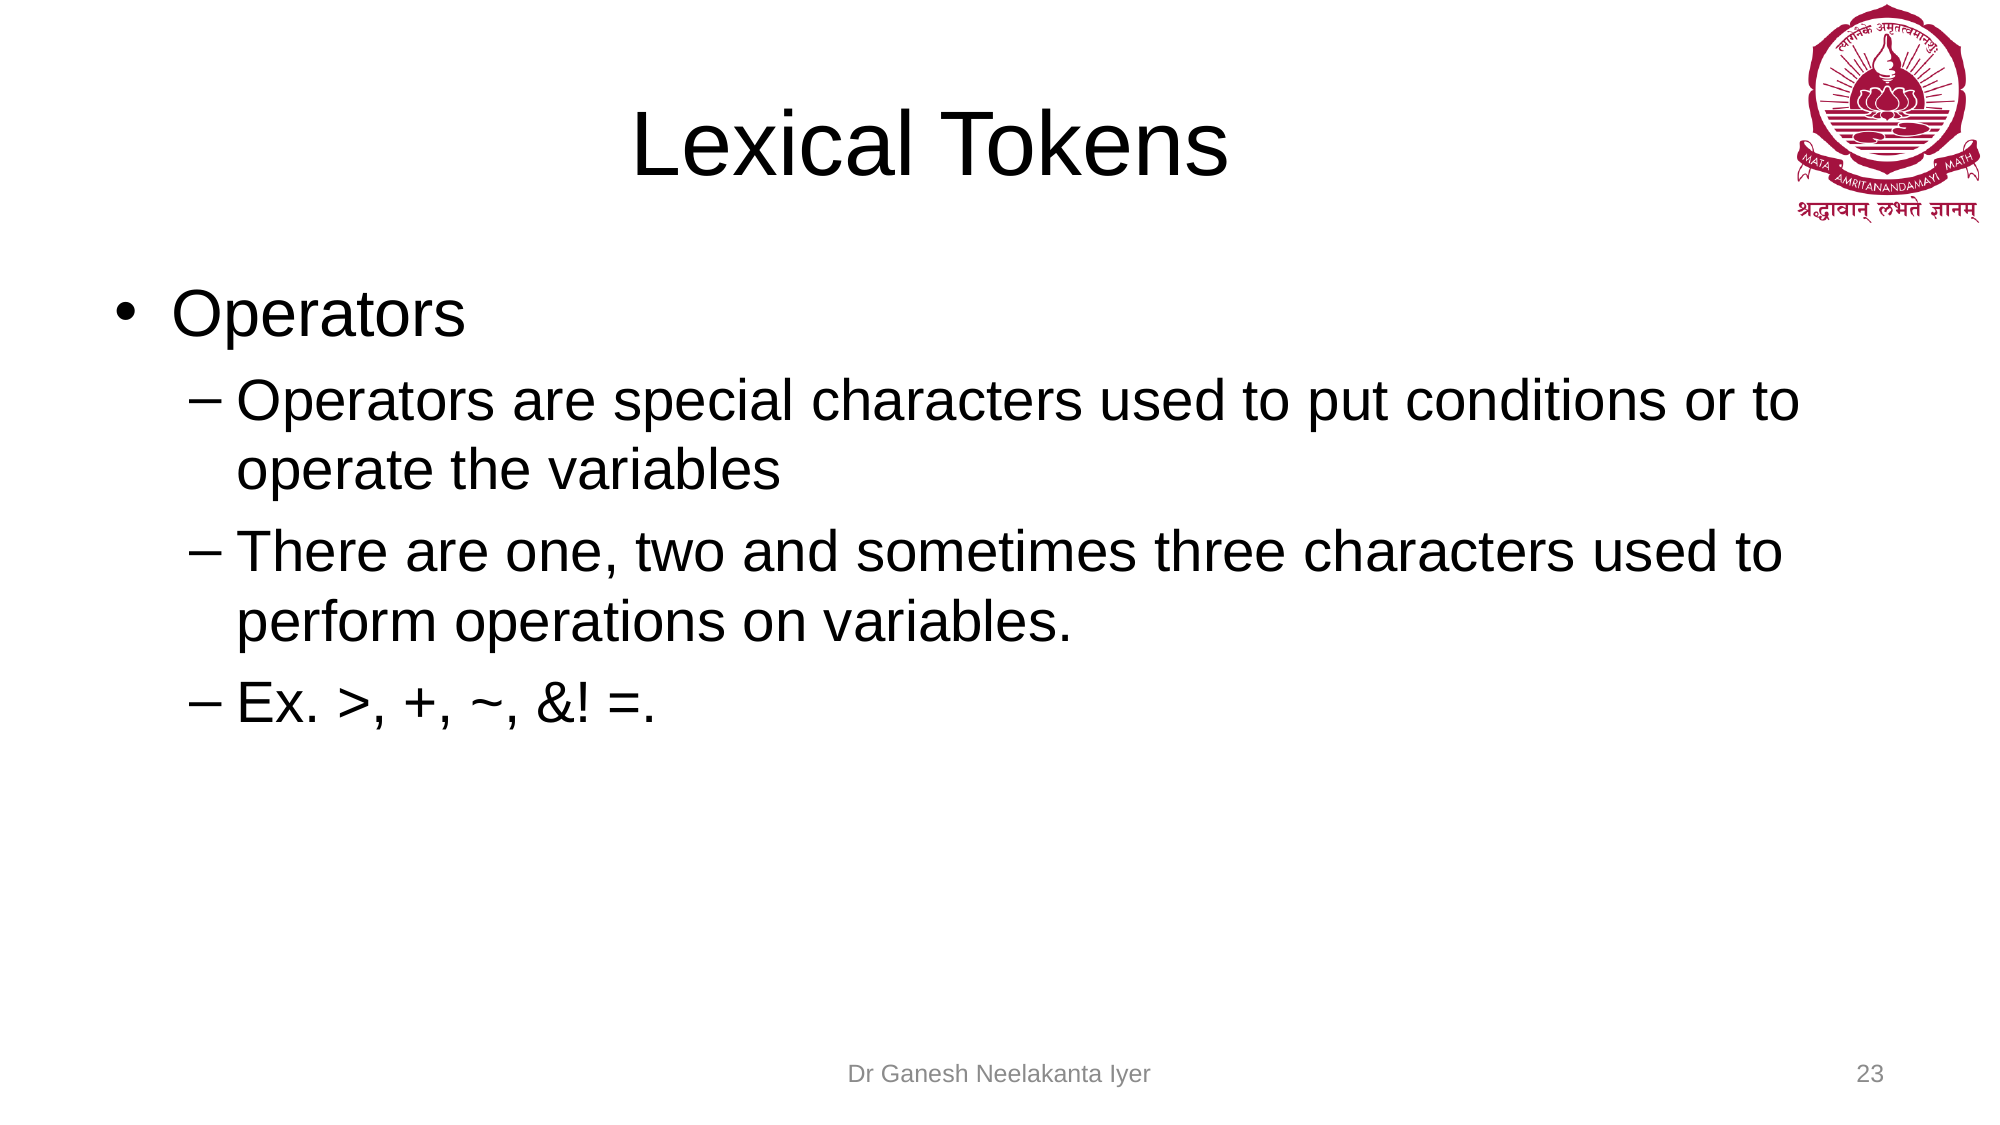

# Lexical Tokens
Operators
Operators are special characters used to put conditions or to operate the variables
There are one, two and sometimes three characters used to perform operations on variables.
Ex. >, +, ~, &! =.

Dr Ganesh Neelakanta Iyer
23